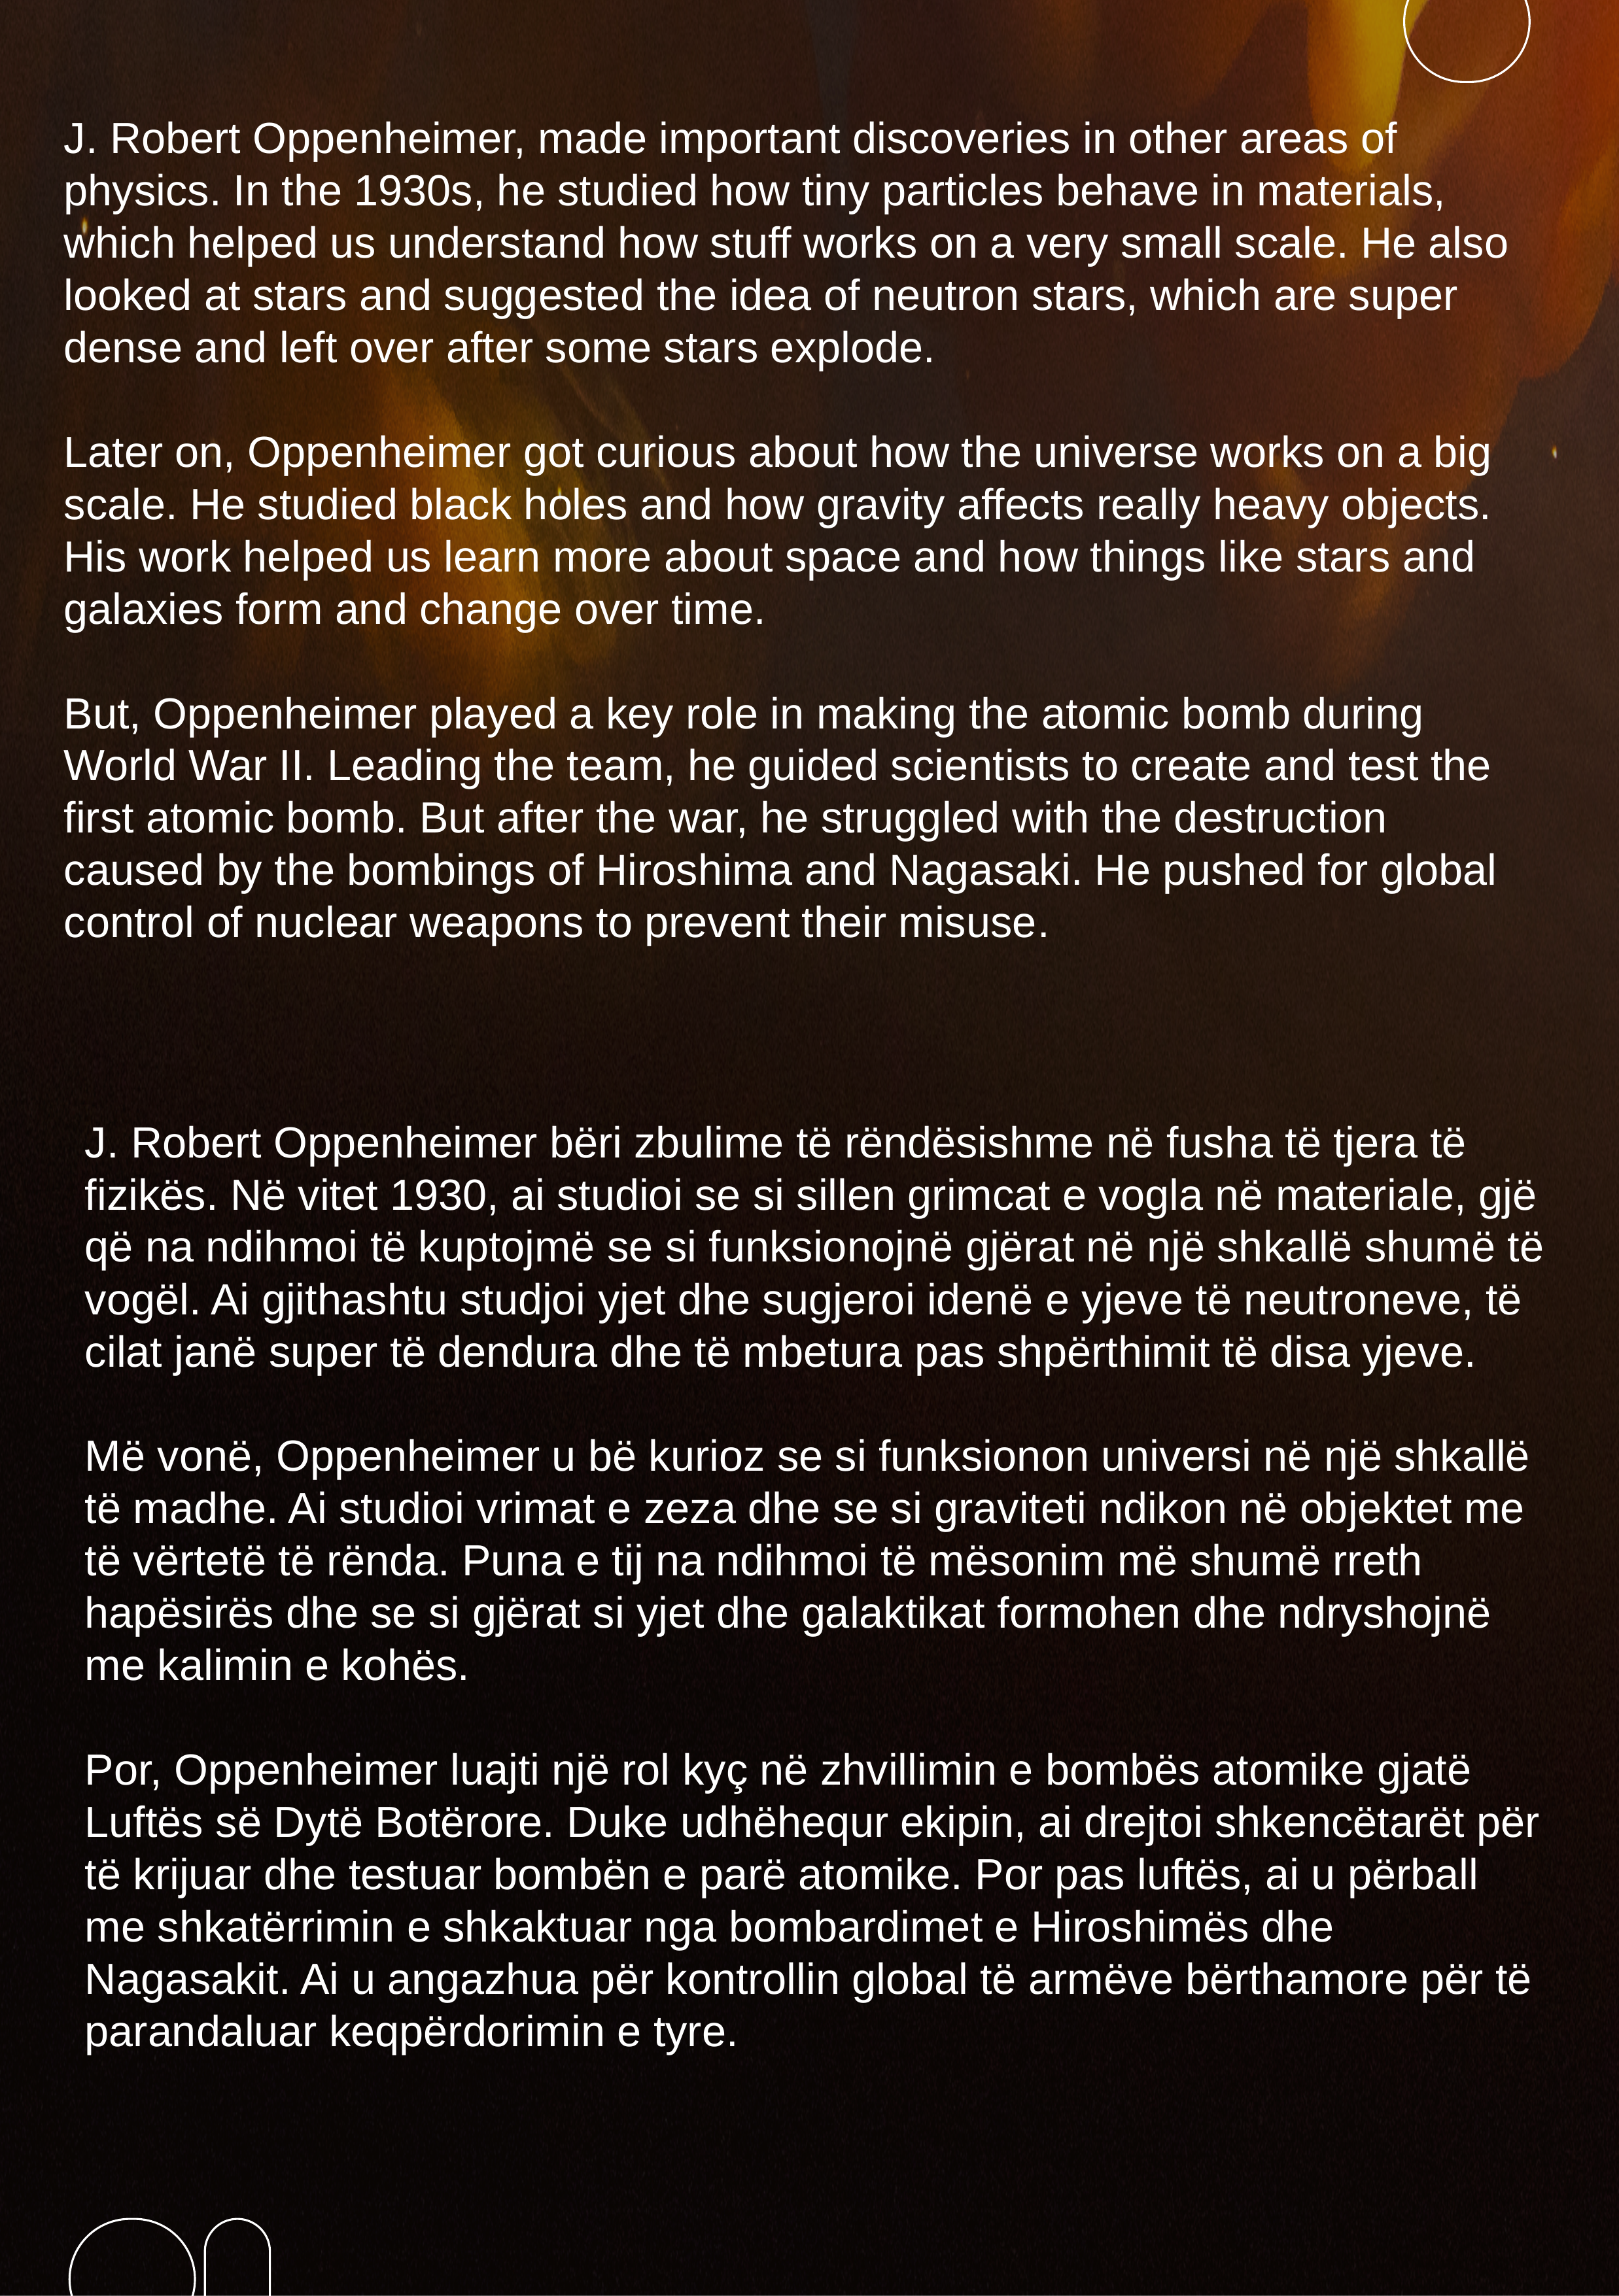

J. Robert Oppenheimer, made important discoveries in other areas of physics. In the 1930s, he studied how tiny particles behave in materials, which helped us understand how stuff works on a very small scale. He also looked at stars and suggested the idea of neutron stars, which are super dense and left over after some stars explode.

Later on, Oppenheimer got curious about how the universe works on a big scale. He studied black holes and how gravity affects really heavy objects. His work helped us learn more about space and how things like stars and galaxies form and change over time.

But, Oppenheimer played a key role in making the atomic bomb during World War II. Leading the team, he guided scientists to create and test the first atomic bomb. But after the war, he struggled with the destruction caused by the bombings of Hiroshima and Nagasaki. He pushed for global control of nuclear weapons to prevent their misuse.

J. Robert Oppenheimer bëri zbulime të rëndësishme në fusha të tjera të fizikës. Në vitet 1930, ai studioi se si sillen grimcat e vogla në materiale, gjë që na ndihmoi të kuptojmë se si funksionojnë gjërat në një shkallë shumë të vogël. Ai gjithashtu studjoi yjet dhe sugjeroi idenë e yjeve të neutroneve, të cilat janë super të dendura dhe të mbetura pas shpërthimit të disa yjeve.

Më vonë, Oppenheimer u bë kurioz se si funksionon universi në një shkallë të madhe. Ai studioi vrimat e zeza dhe se si graviteti ndikon në objektet me të vërtetë të rënda. Puna e tij na ndihmoi të mësonim më shumë rreth hapësirës dhe se si gjërat si yjet dhe galaktikat formohen dhe ndryshojnë me kalimin e kohës.

Por, Oppenheimer luajti një rol kyç në zhvillimin e bombës atomike gjatë Luftës së Dytë Botërore. Duke udhëhequr ekipin, ai drejtoi shkencëtarët për të krijuar dhe testuar bombën e parë atomike. Por pas luftës, ai u përball me shkatërrimin e shkaktuar nga bombardimet e Hiroshimës dhe Nagasakit. Ai u angazhua për kontrollin global të armëve bërthamore për të parandaluar keqpërdorimin e tyre.